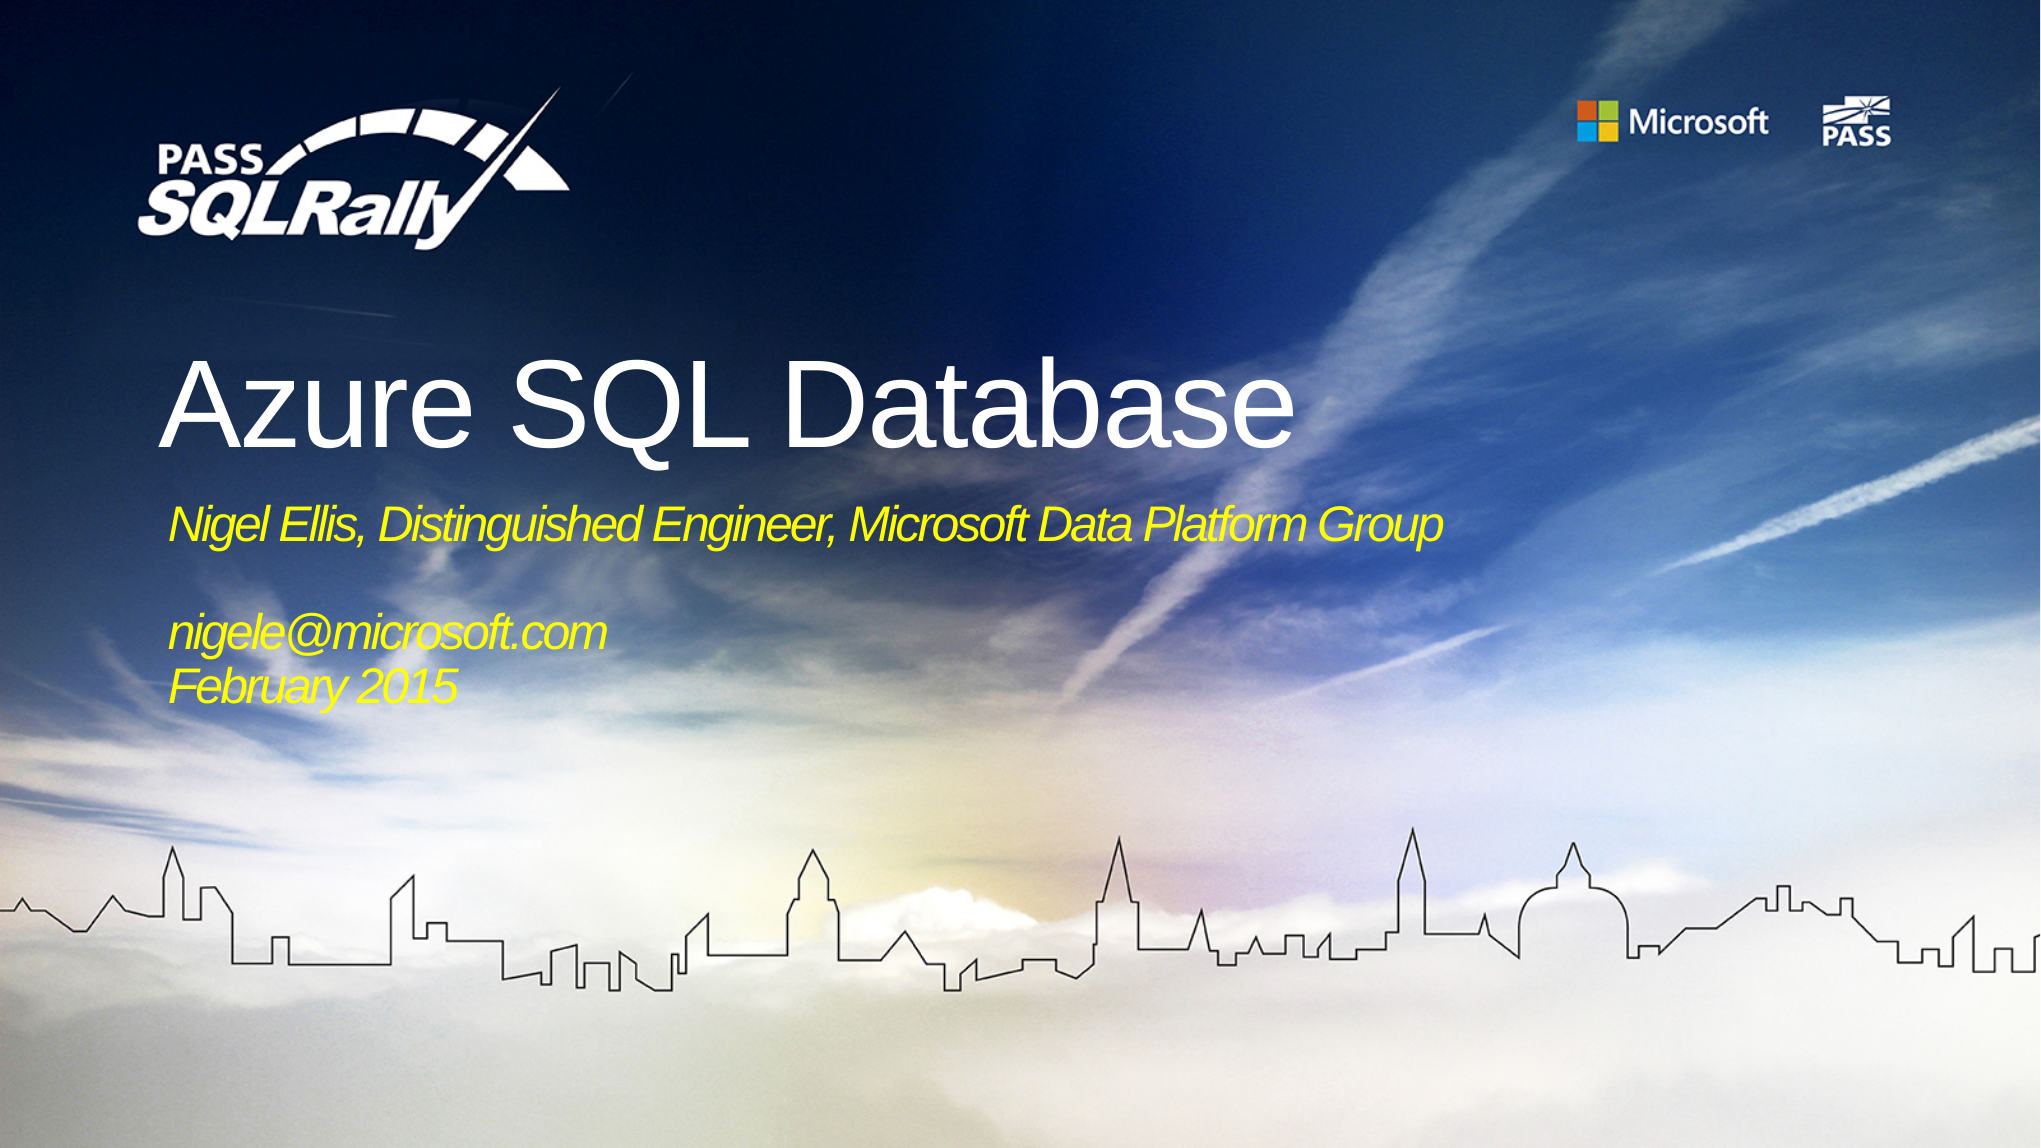

# Azure SQL Database
Nigel Ellis, Distinguished Engineer, Microsoft Data Platform Group
nigele@microsoft.com
February 2015